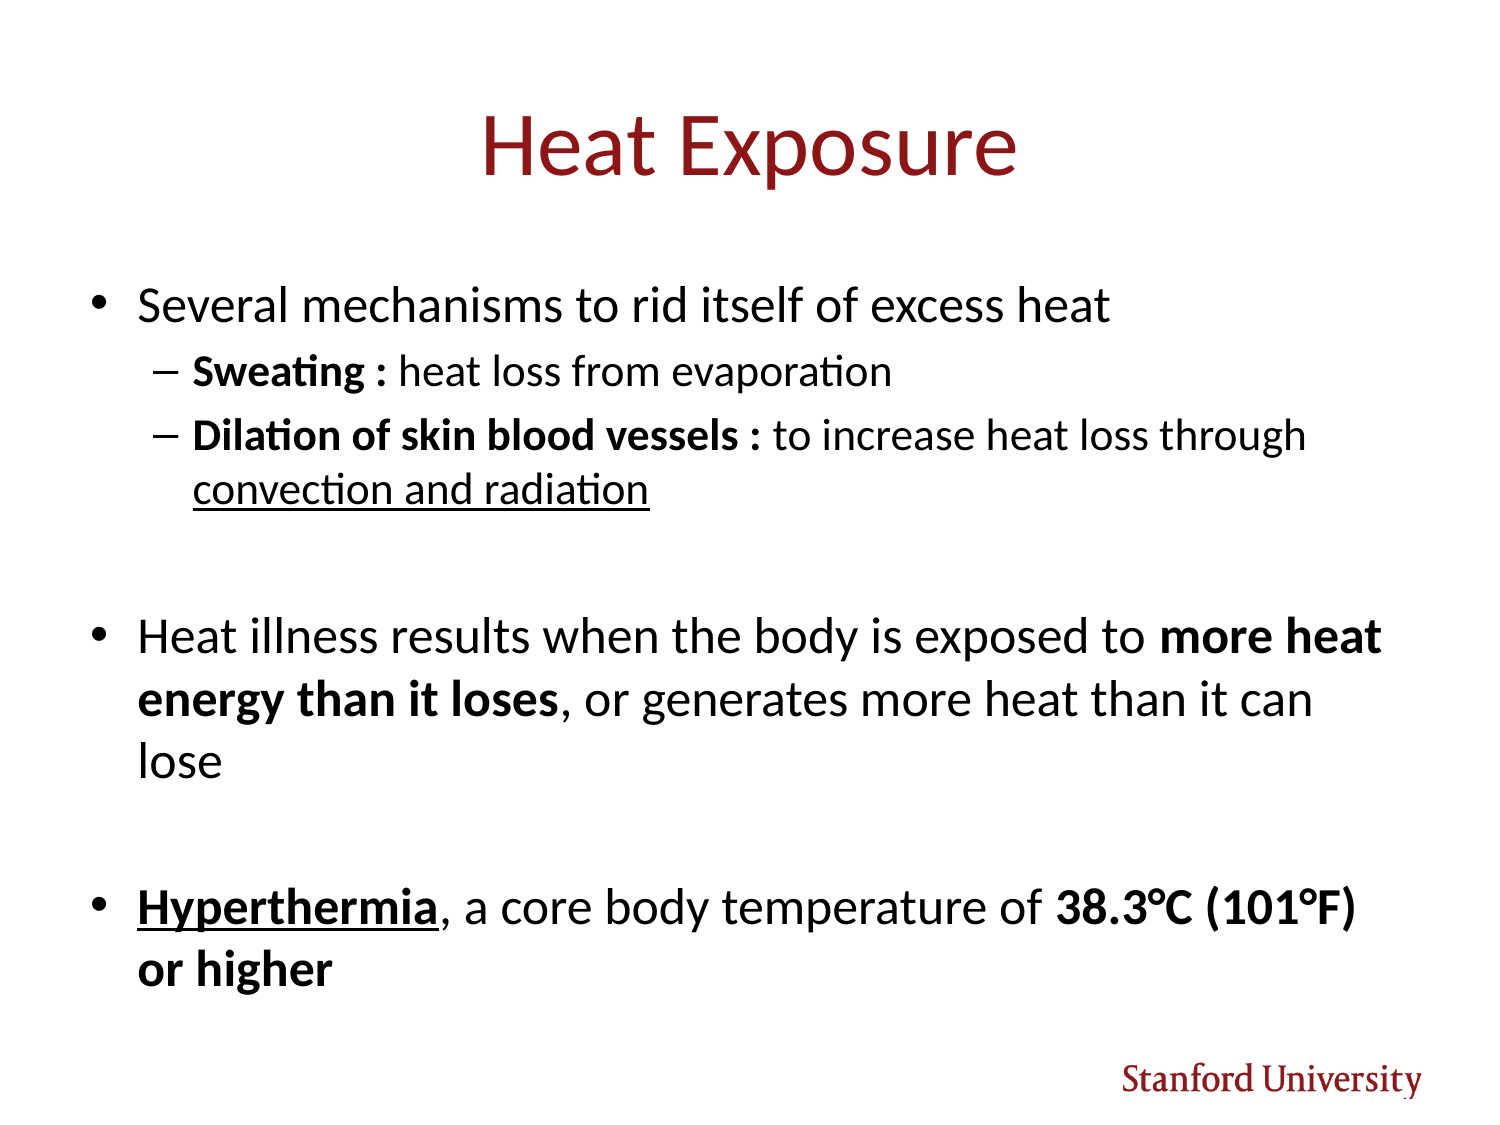

# Heat Exposure
Several mechanisms to rid itself of excess heat
Sweating : heat loss from evaporation
Dilation of skin blood vessels : to increase heat loss through convection and radiation

Heat illness results when the body is exposed to more heat energy than it loses, or generates more heat than it can lose

Hyperthermia, a core body temperature of 38.3°C (101°F) or higher